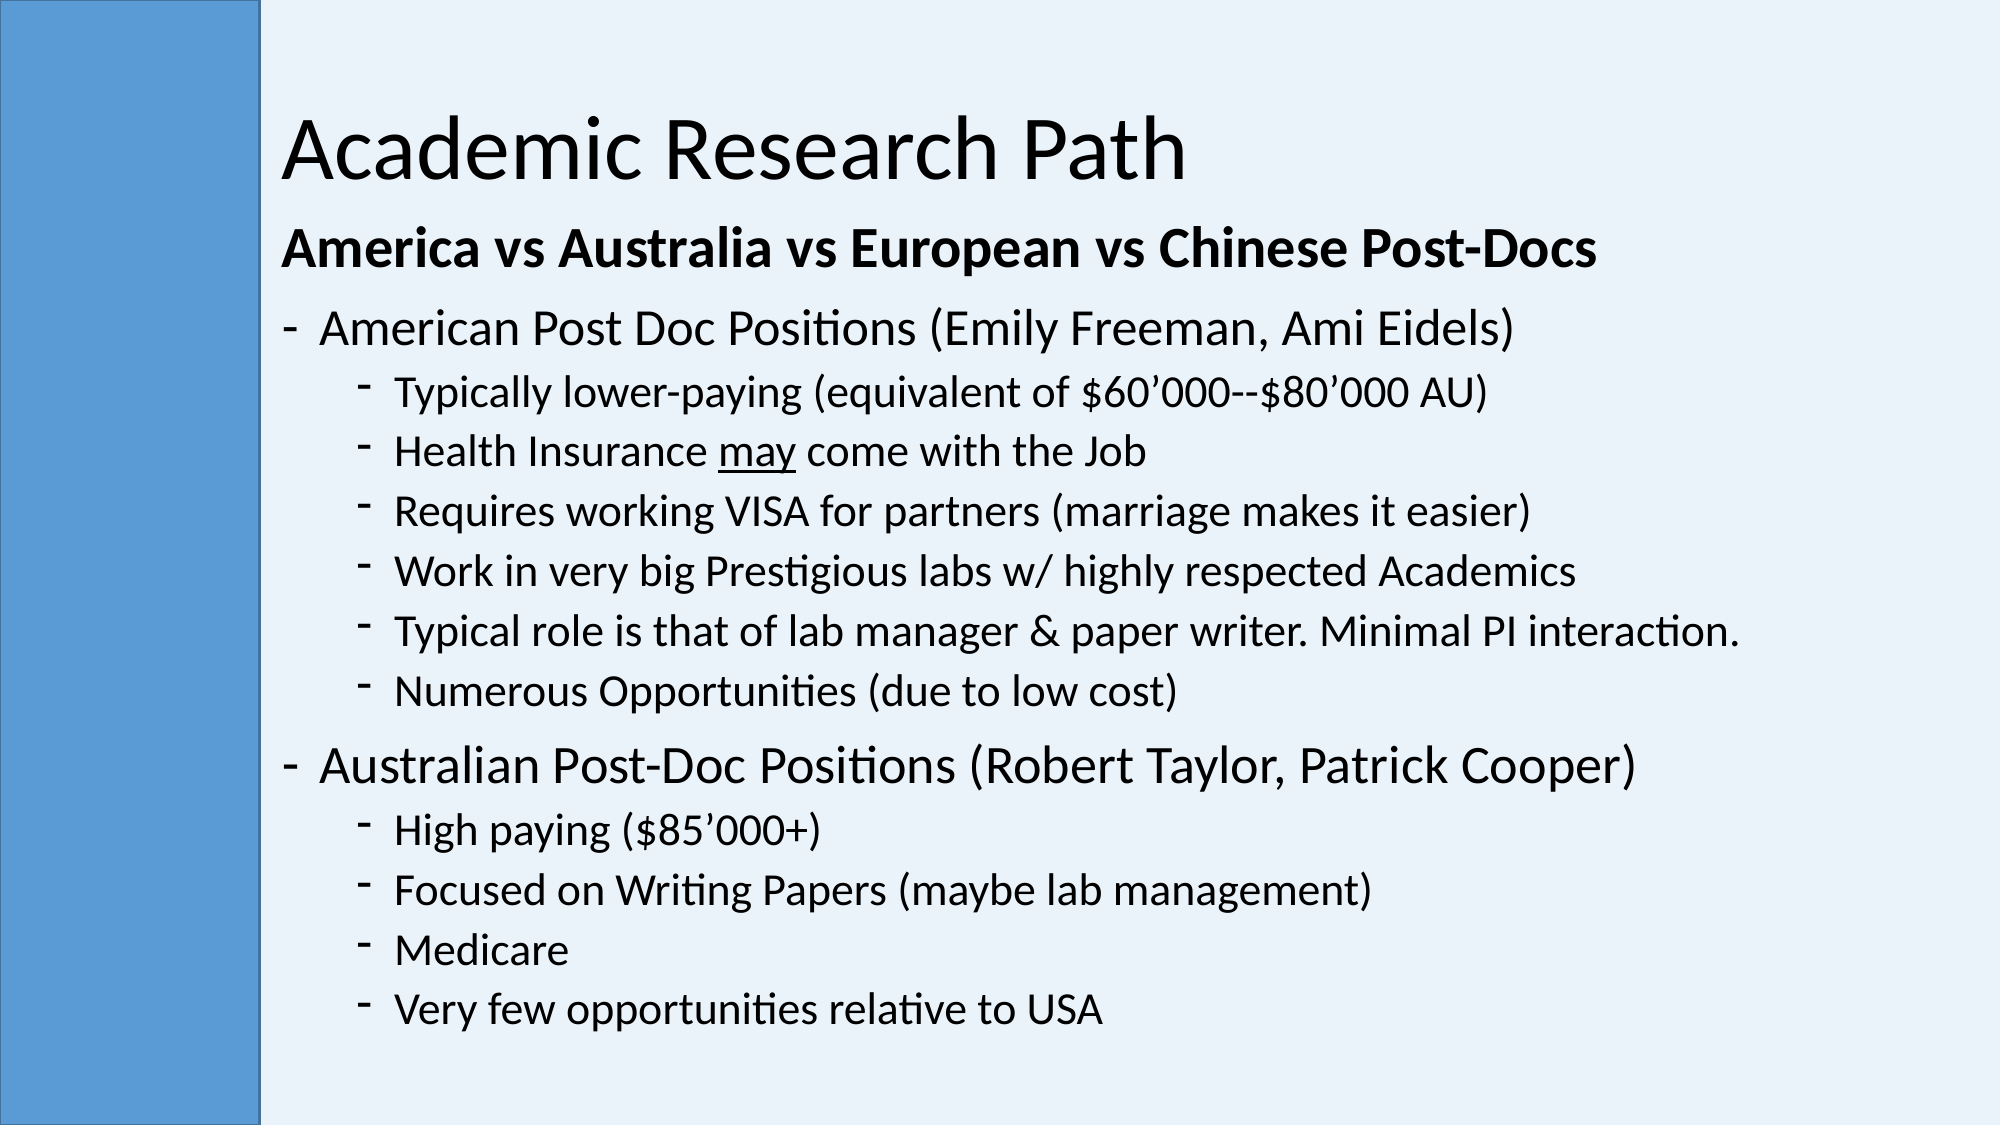

# Academic Research Path
America vs Australia vs European vs Chinese Post-Docs
American Post Doc Positions (Emily Freeman, Ami Eidels)
Typically lower-paying (equivalent of $60’000--$80’000 AU)
Health Insurance may come with the Job
Requires working VISA for partners (marriage makes it easier)
Work in very big Prestigious labs w/ highly respected Academics
Typical role is that of lab manager & paper writer. Minimal PI interaction.
Numerous Opportunities (due to low cost)
Australian Post-Doc Positions (Robert Taylor, Patrick Cooper)
High paying ($85’000+)
Focused on Writing Papers (maybe lab management)
Medicare
Very few opportunities relative to USA